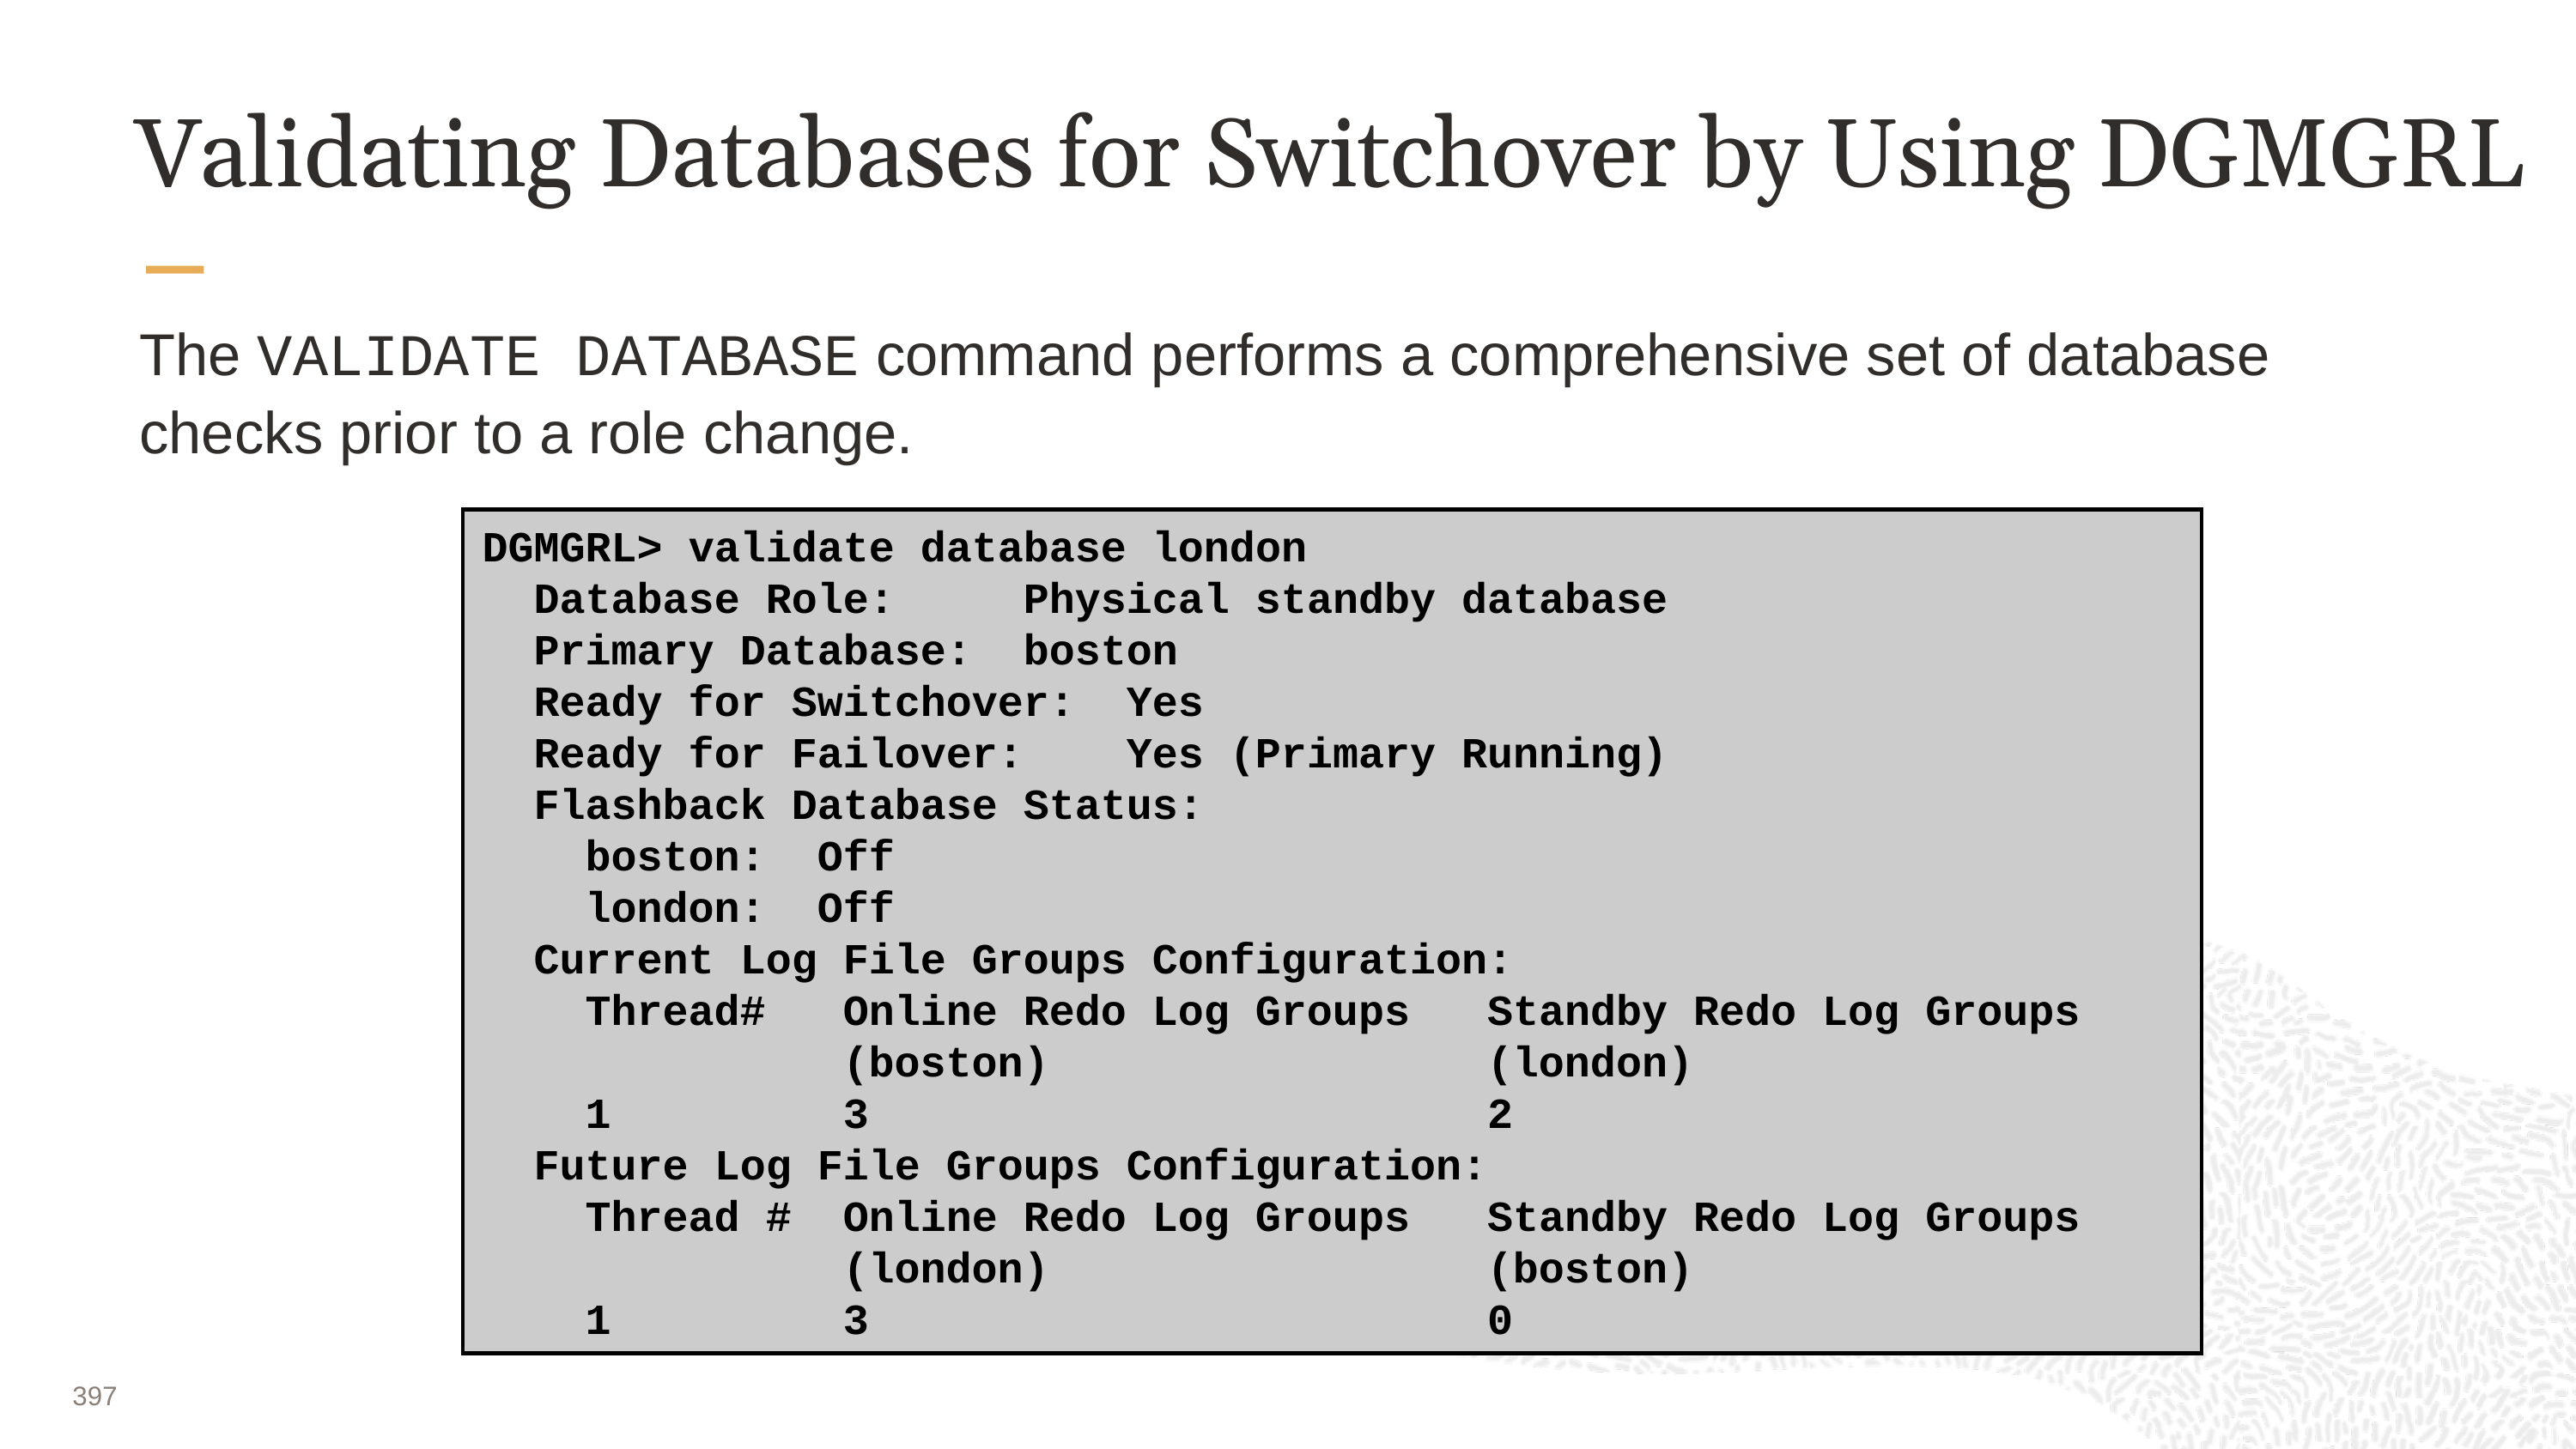

# Validating Databases for Switchover by Using DGMGRL
The VALIDATE DATABASE command performs a comprehensive set of database checks prior to a role change.
DGMGRL> validate database london
  Database Role:     Physical standby database
  Primary Database:  boston
  Ready for Switchover:  Yes
  Ready for Failover:    Yes (Primary Running)
  Flashback Database Status:
    boston:  Off
    london:  Off
  Current Log File Groups Configuration:
    Thread#   Online Redo Log Groups   Standby Redo Log Groups
              (boston)                 (london)
    1         3                        2
  Future Log File Groups Configuration:
    Thread #  Online Redo Log Groups   Standby Redo Log Groups
              (london)                 (boston)
    1         3                        0